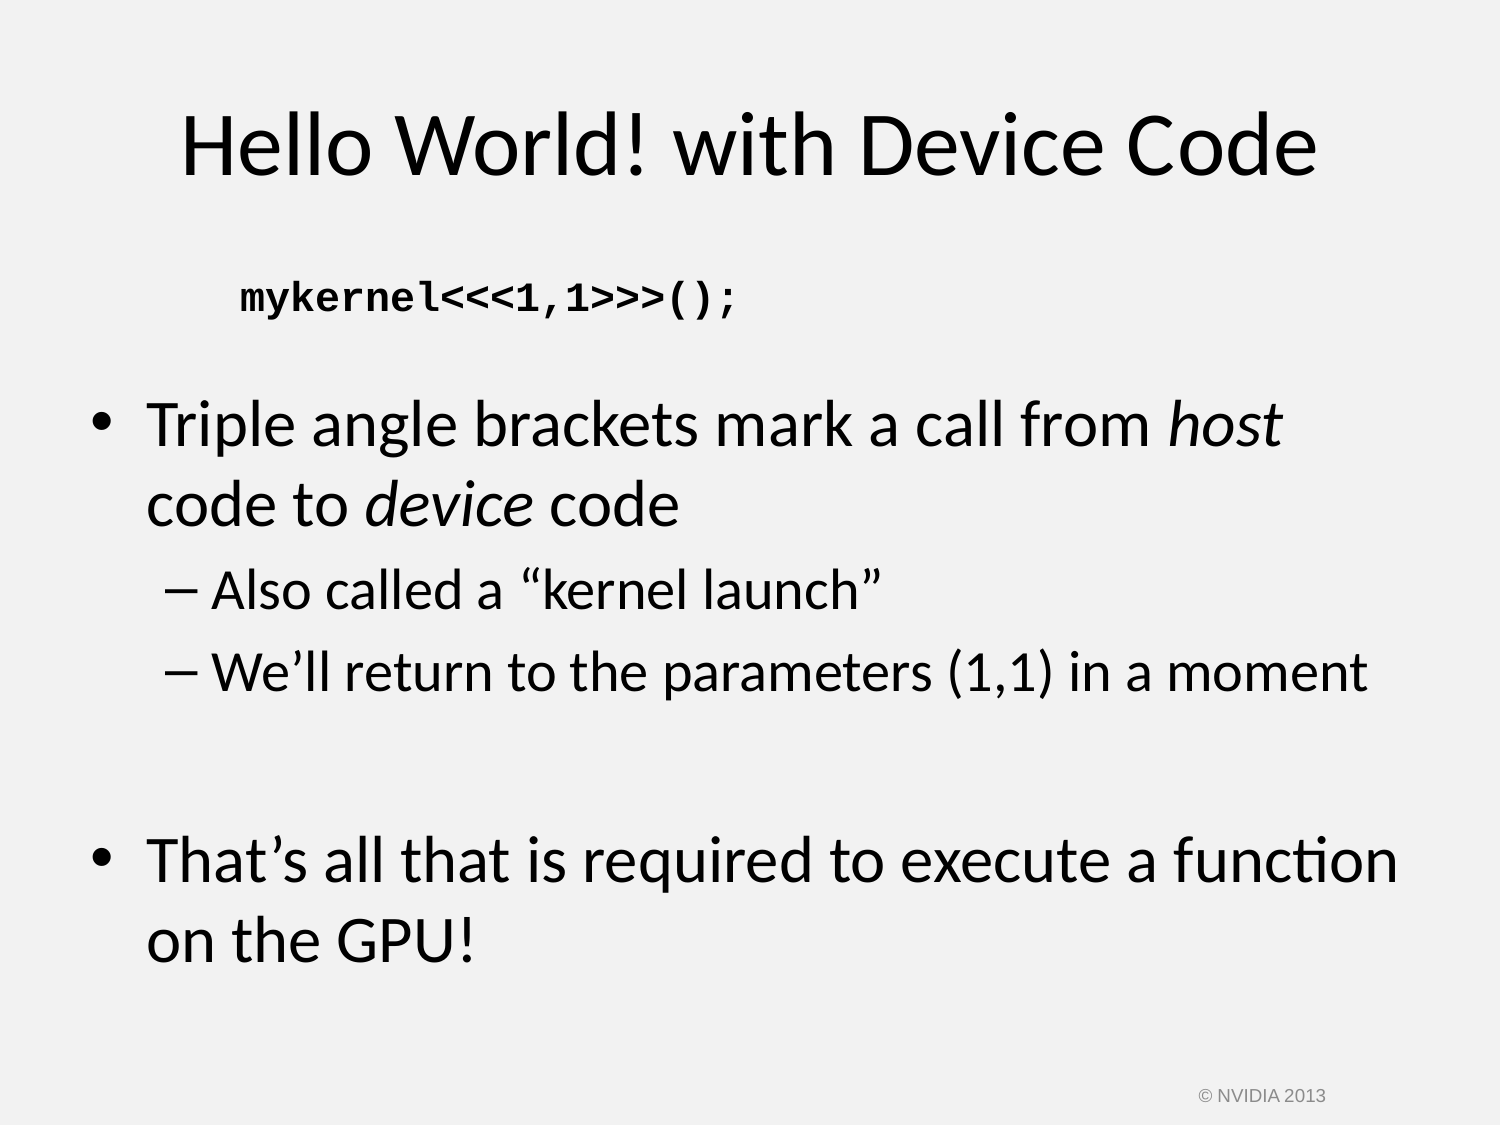

# Hello World! with Device Code
	mykernel<<<1,1>>>();

Triple angle brackets mark a call from host code to device code
Also called a “kernel launch”
We’ll return to the parameters (1,1) in a moment

That’s all that is required to execute a function on the GPU!

© NVIDIA 2013